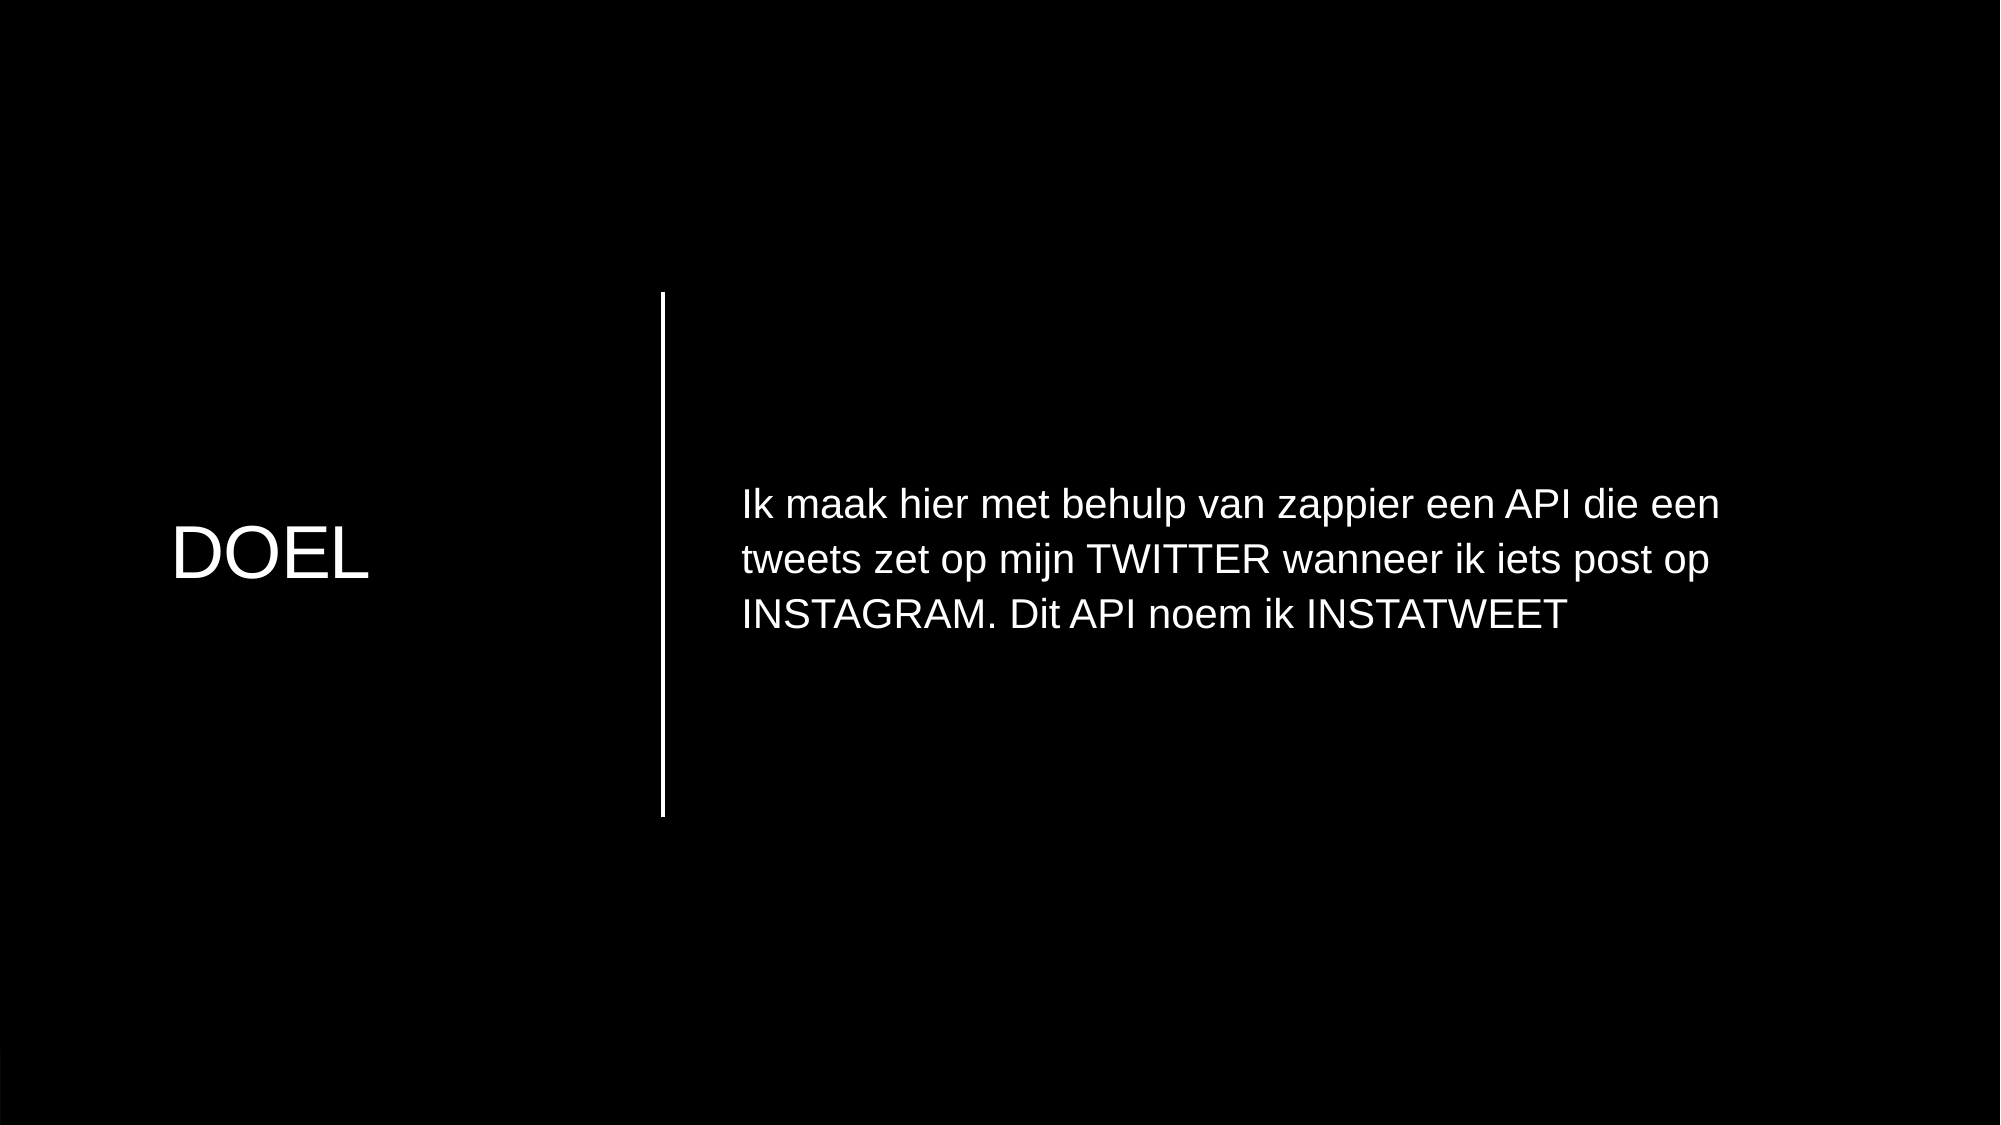

# DOEL
Ik maak hier met behulp van zappier een API die een tweets zet op mijn TWITTER wanneer ik iets post op INSTAGRAM. Dit API noem ik INSTATWEET